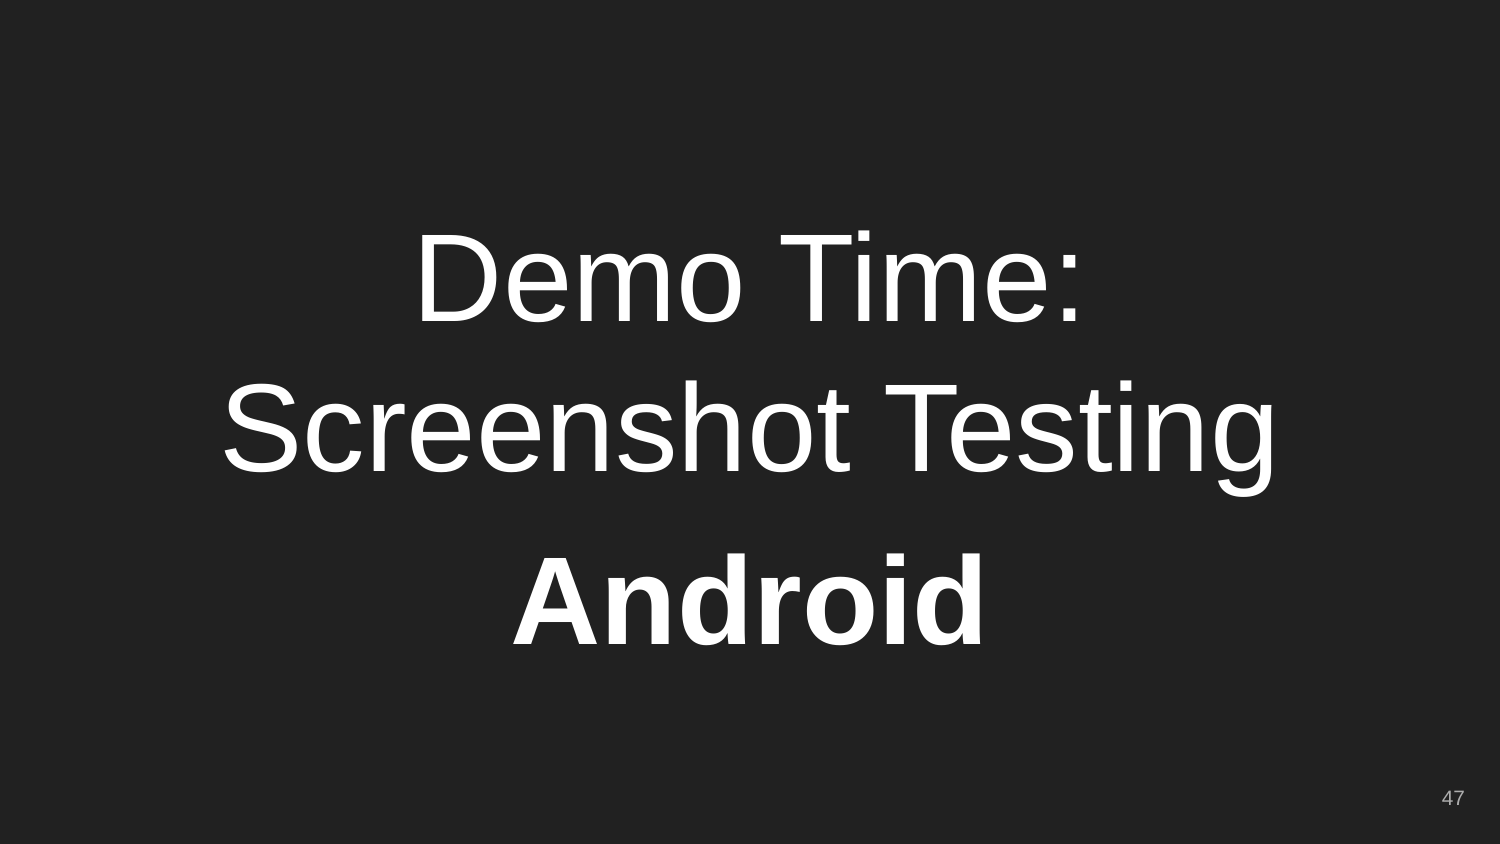

# Demo Time:
Screenshot Testing

Android
47